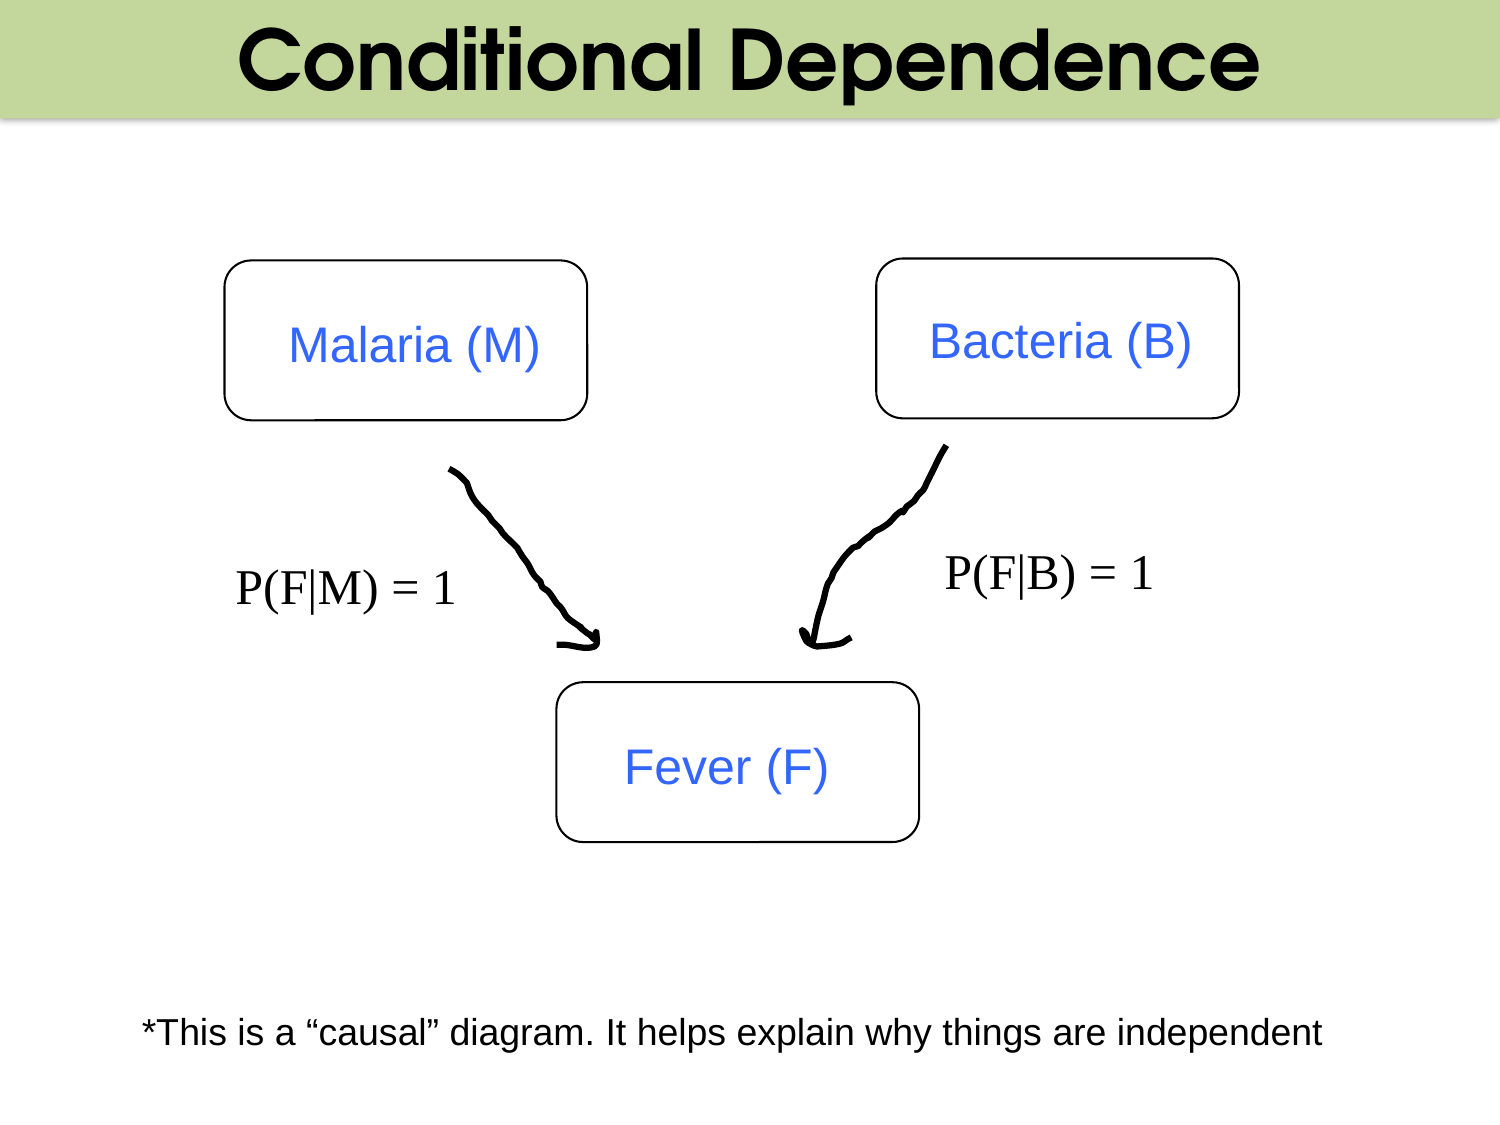

Conditional Dependence

Bacteria (B)
Malaria (M)

P(F|B) = 1
P(F|M) = 1

Fever (F)
*This is a “causal” diagram. It helps explain why things are independent